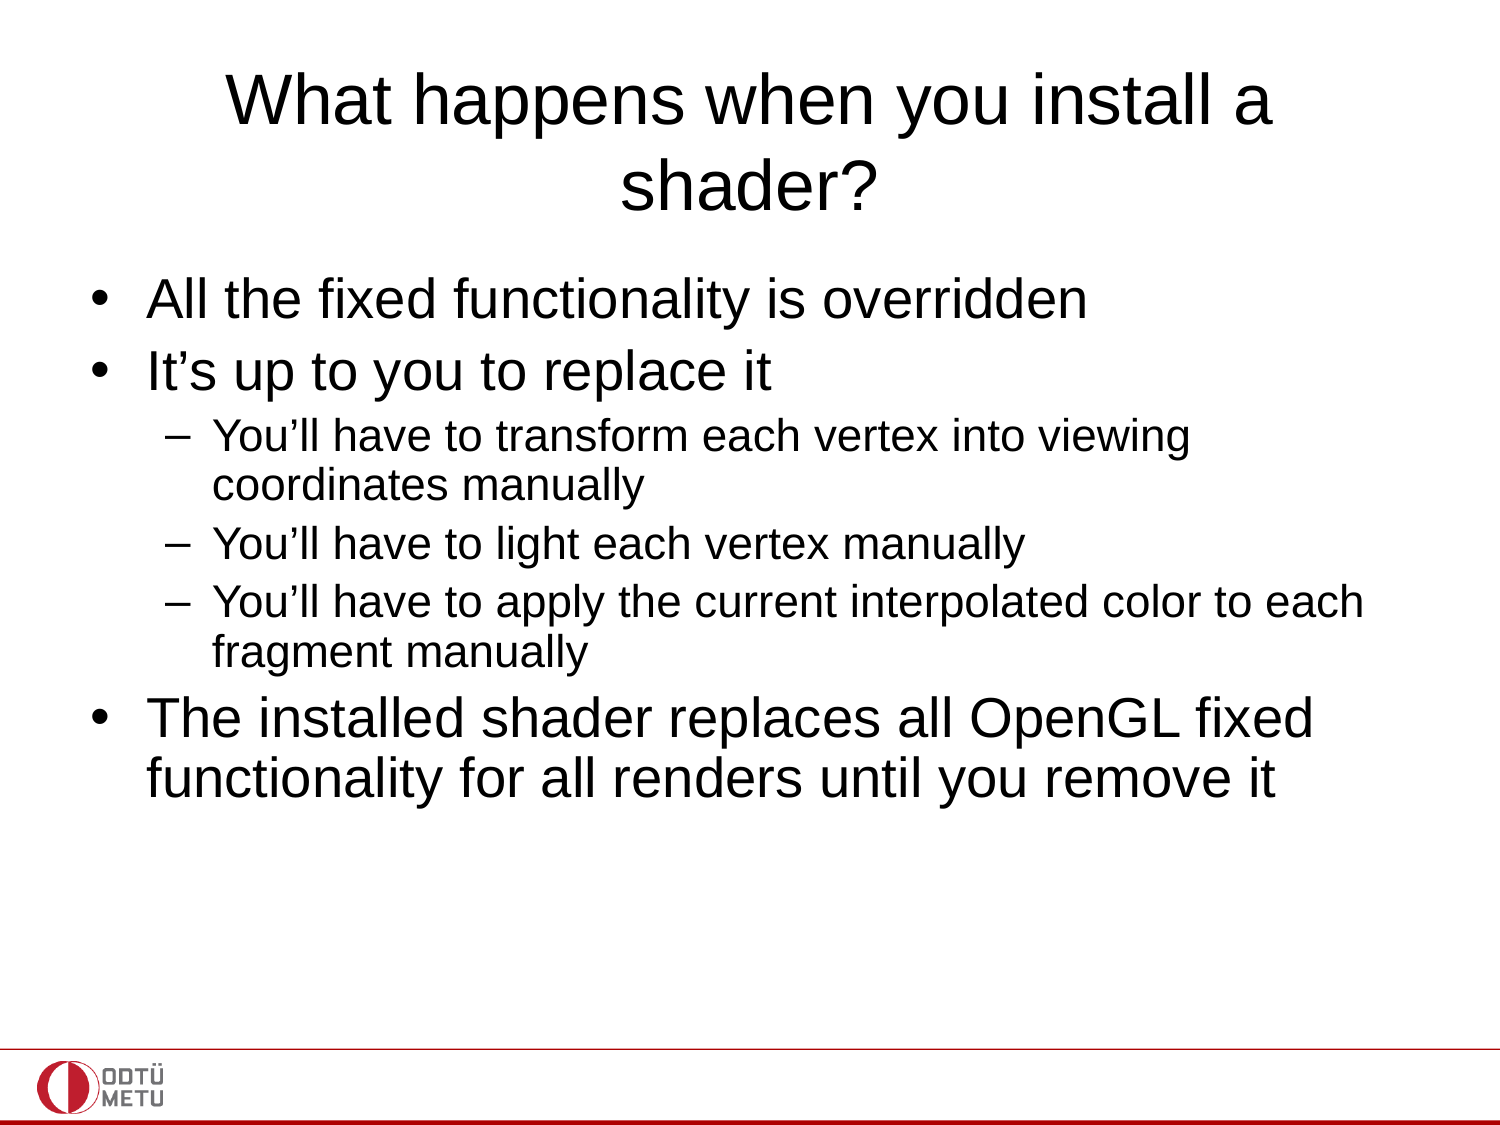

# What happens when you install a shader?
All the fixed functionality is overridden
It’s up to you to replace it
You’ll have to transform each vertex into viewing coordinates manually
You’ll have to light each vertex manually
You’ll have to apply the current interpolated color to each fragment manually
The installed shader replaces all OpenGL fixed functionality for all renders until you remove it